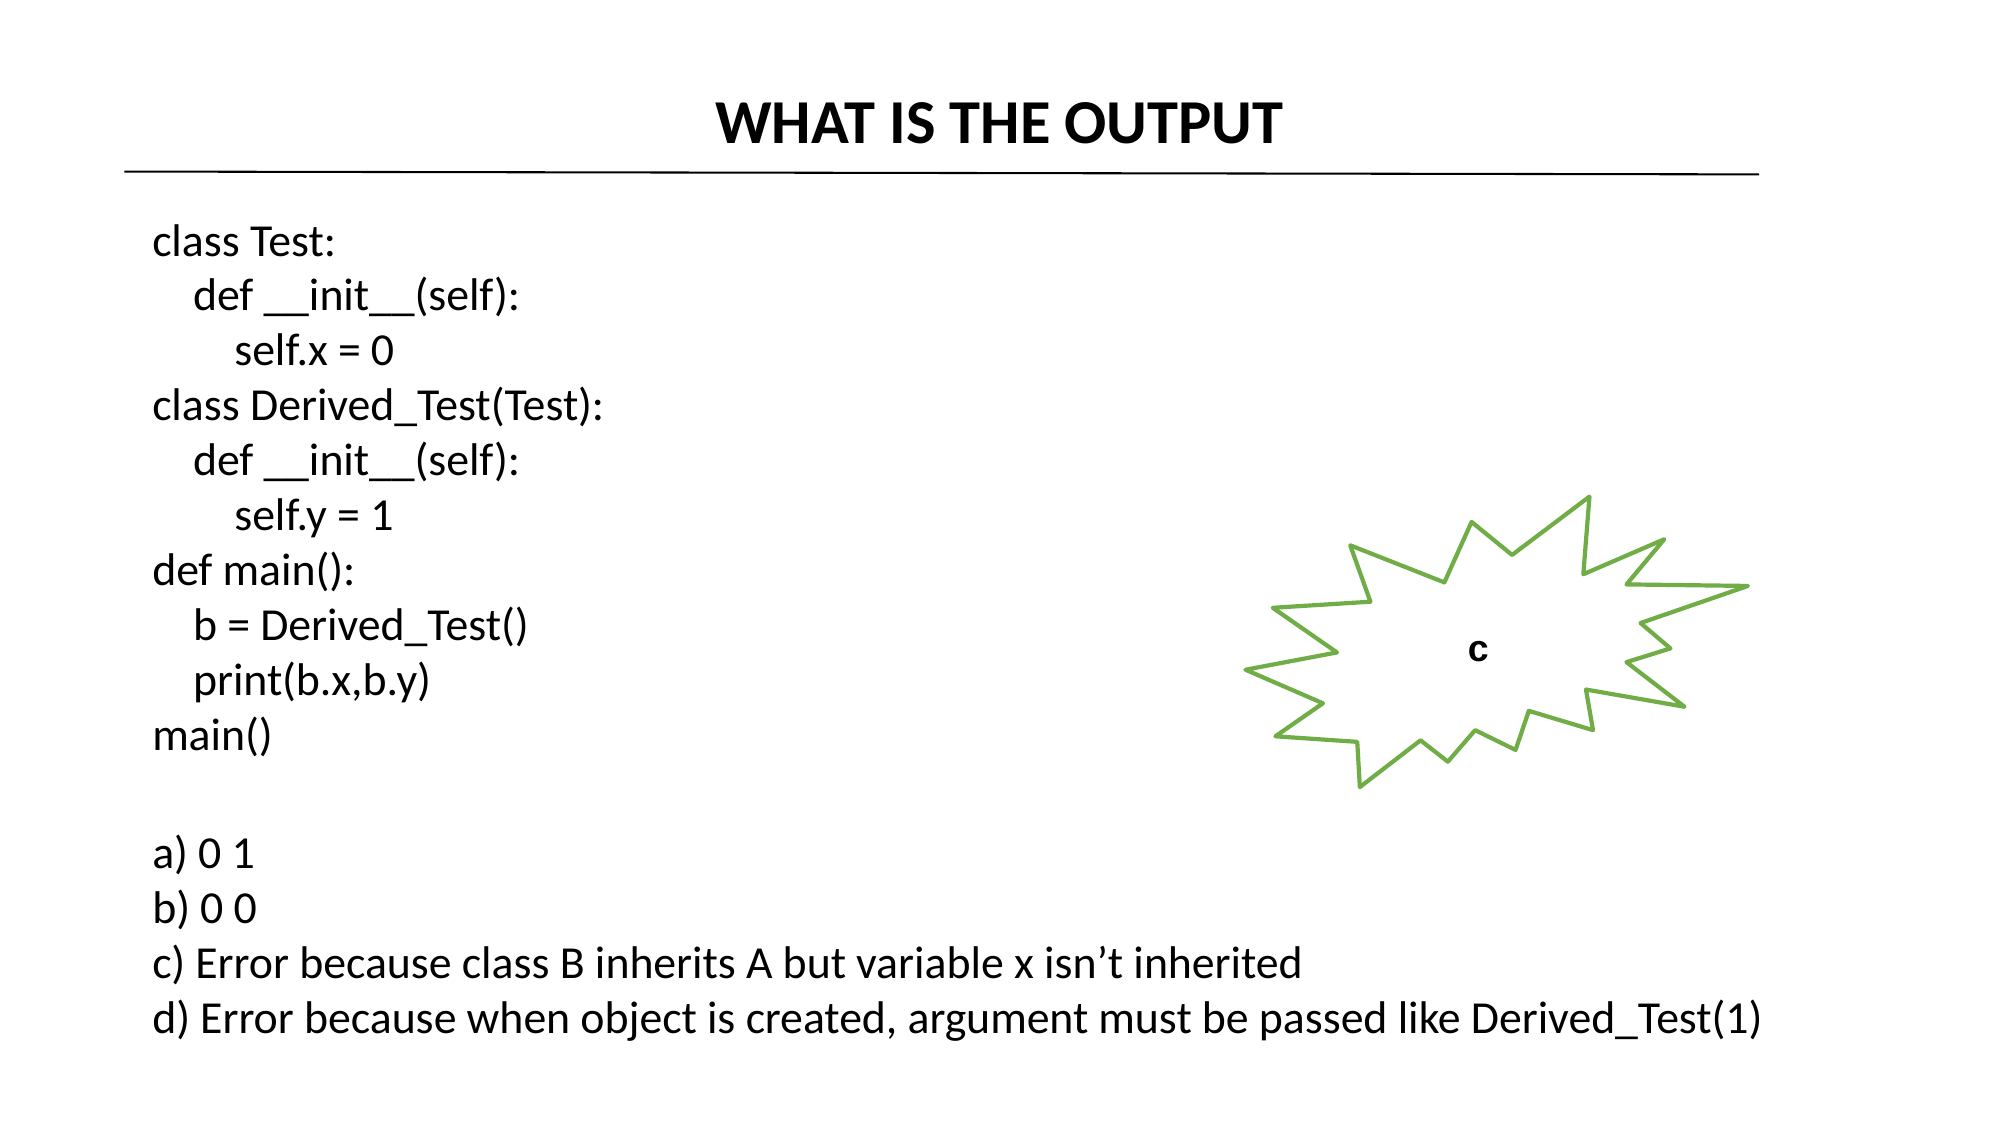

WHAT IS THE OUTPUT
class Test:
    def __init__(self):
        self.x = 0
class Derived_Test(Test):
    def __init__(self):
        self.y = 1
def main():
    b = Derived_Test()
    print(b.x,b.y)
main()

c
a) 0 1
b) 0 0
c) Error because class B inherits A but variable x isn’t inherited
d) Error because when object is created, argument must be passed like Derived_Test(1)